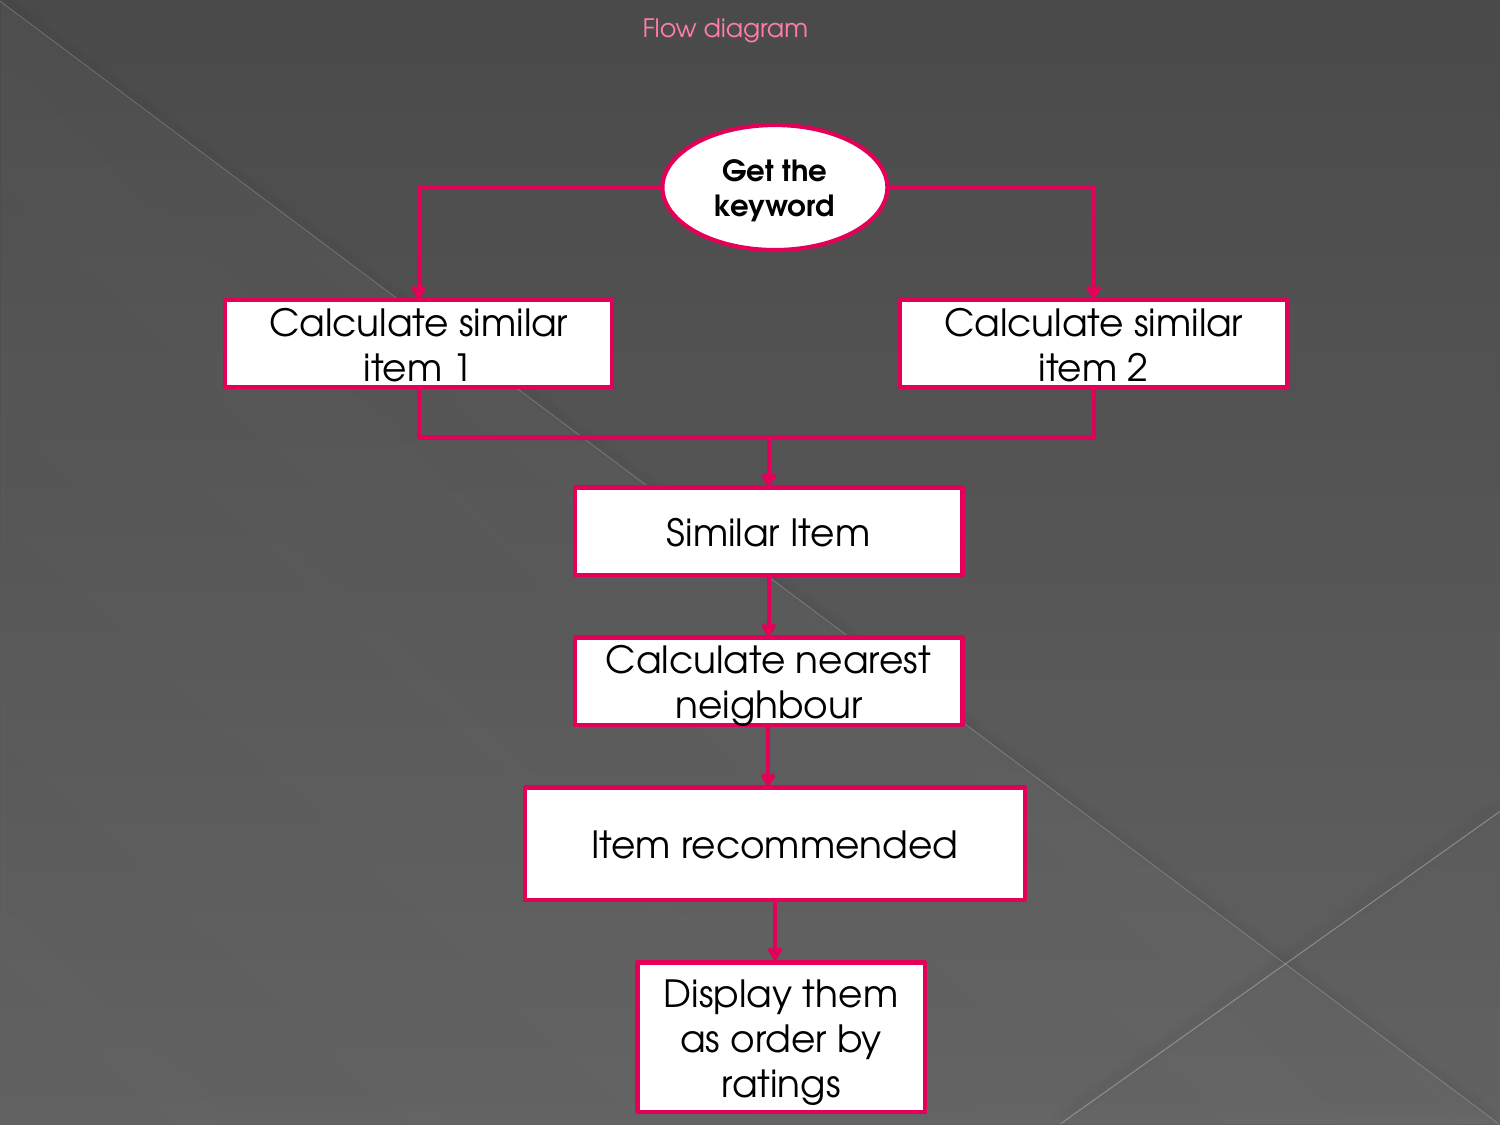

# Flow diagram
Get the keyword
Calculate similar item 1
Calculate similar item 2

Similar Item
Calculate nearest neighbour
Item recommended
Display them as order by ratings